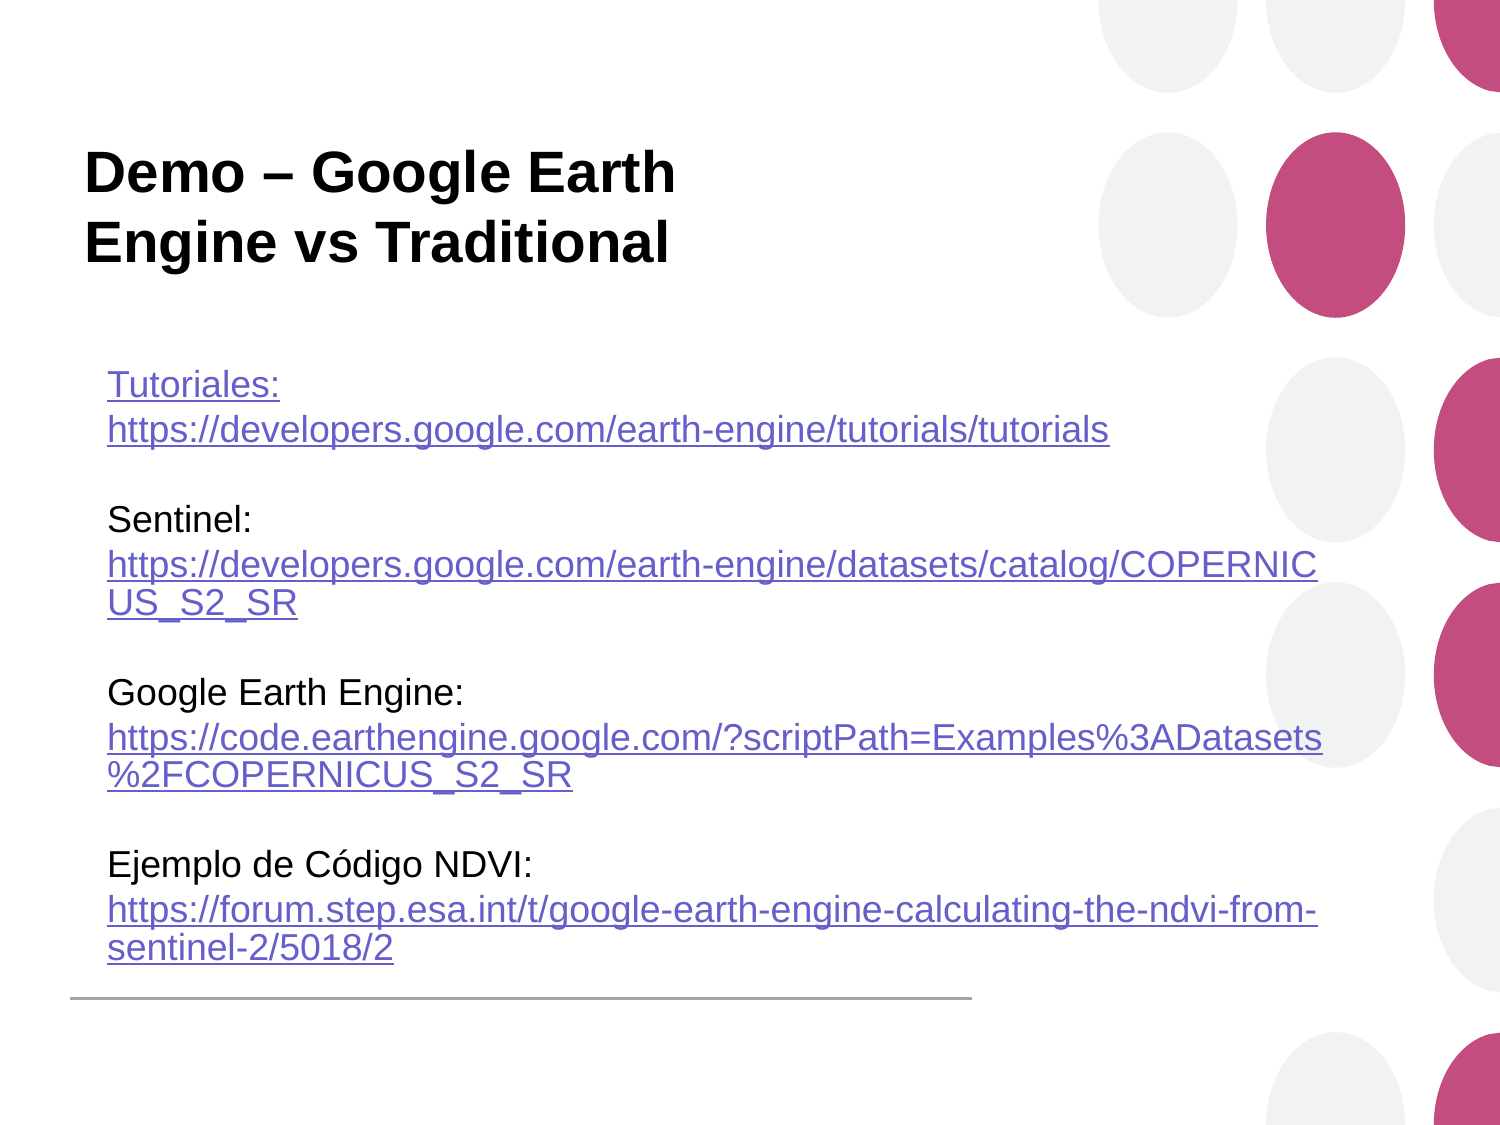

# Demo – Google Earth Engine vs Traditional
Tutoriales:
https://developers.google.com/earth-engine/tutorials/tutorials

Sentinel:
https://developers.google.com/earth-engine/datasets/catalog/COPERNICUS_S2_SR

Google Earth Engine:
https://code.earthengine.google.com/?scriptPath=Examples%3ADatasets%2FCOPERNICUS_S2_SR

Ejemplo de Código NDVI:
https://forum.step.esa.int/t/google-earth-engine-calculating-the-ndvi-from-sentinel-2/5018/2